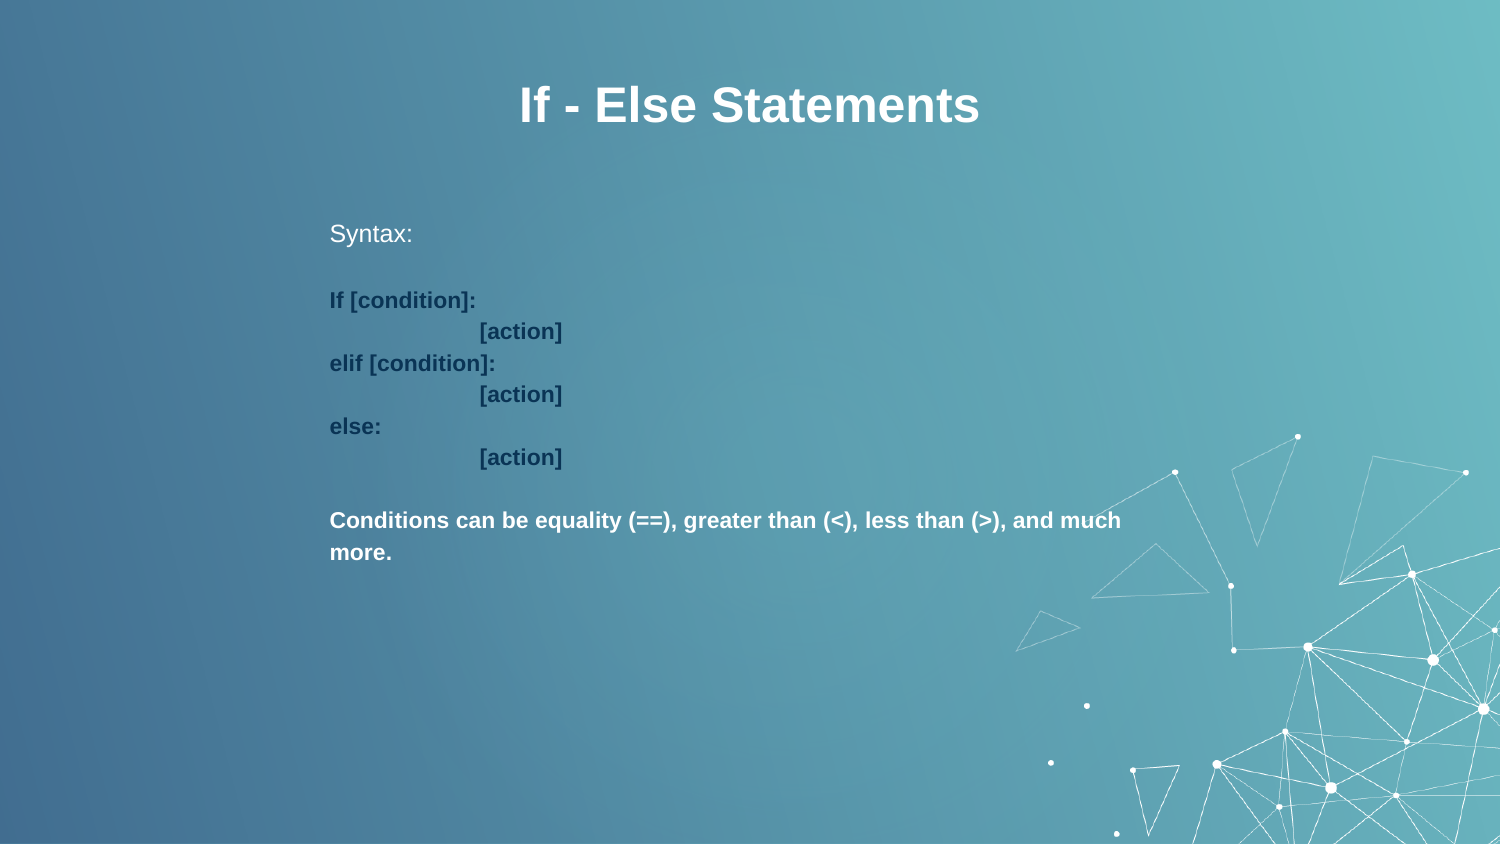

# If - Else Statements
Syntax:
If [condition]:
	[action]
elif [condition]:
	[action]
else:
	[action]

Conditions can be equality (==), greater than (<), less than (>), and much more.